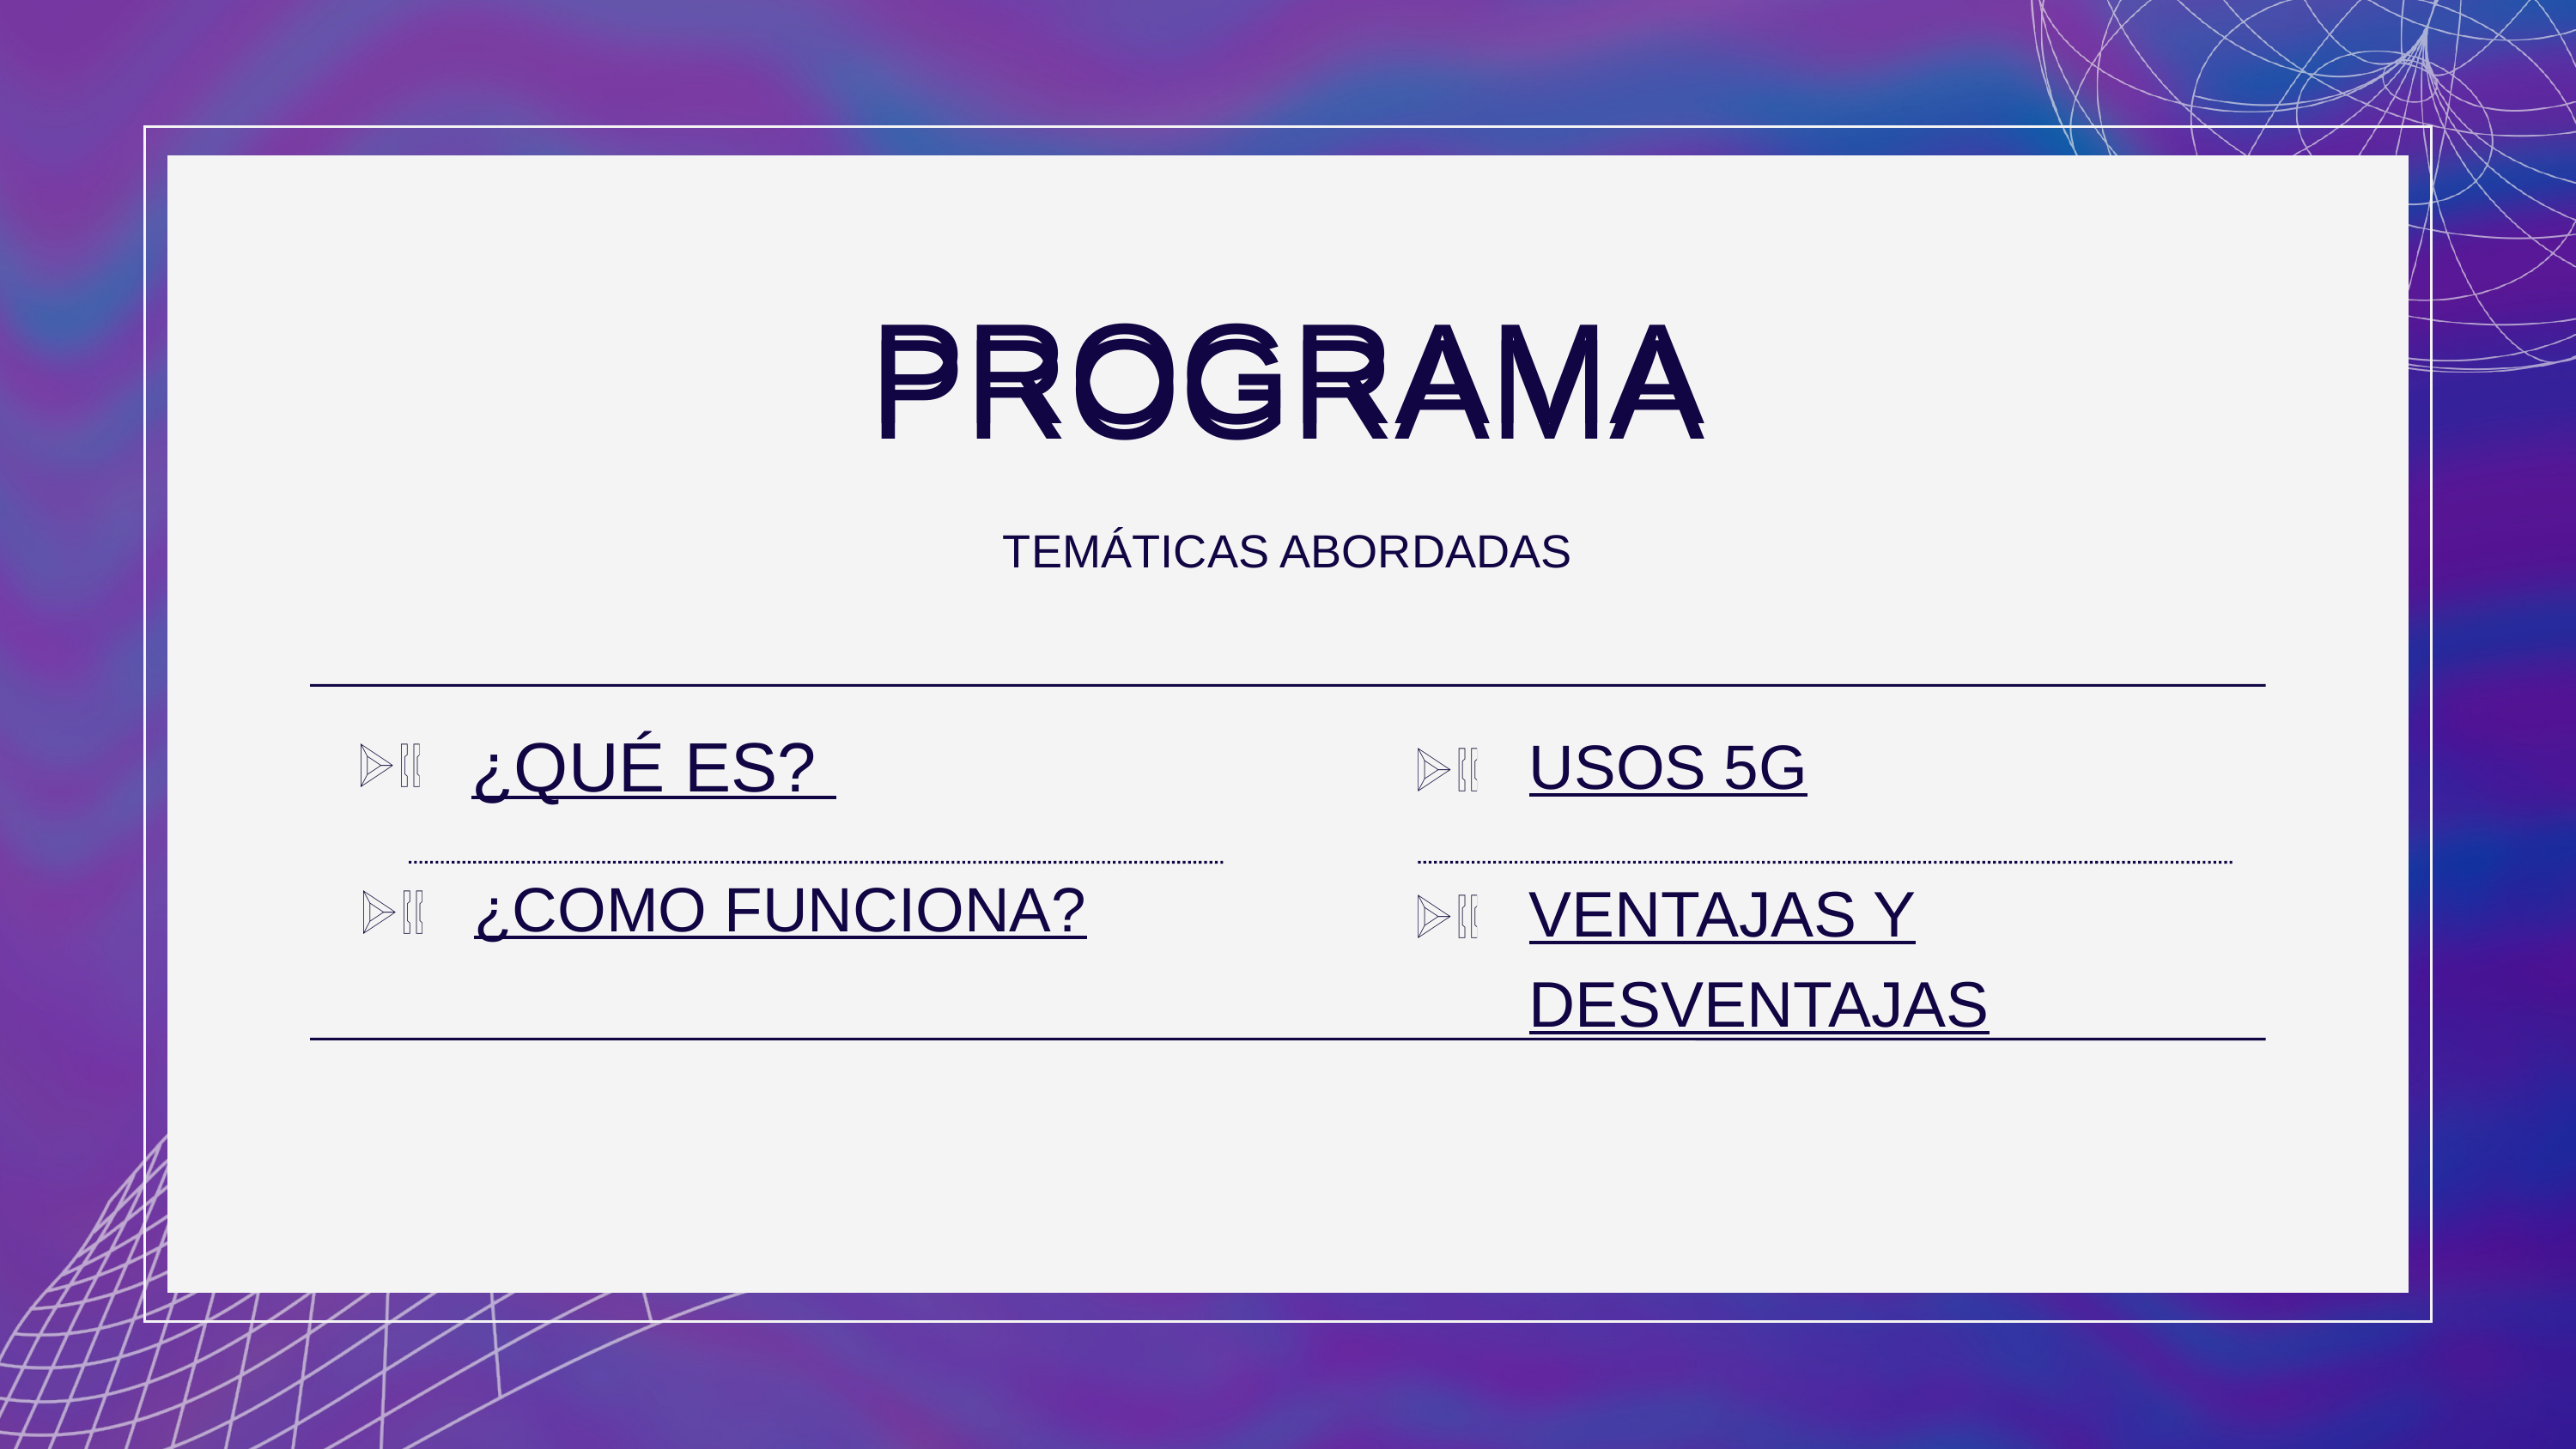

PROGRAMA
PROGRAMA
TEMÁTICAS ABORDADAS

¿QUÉ ES?

USOS 5G

¿COMO FUNCIONA?

VENTAJAS Y DESVENTAJAS